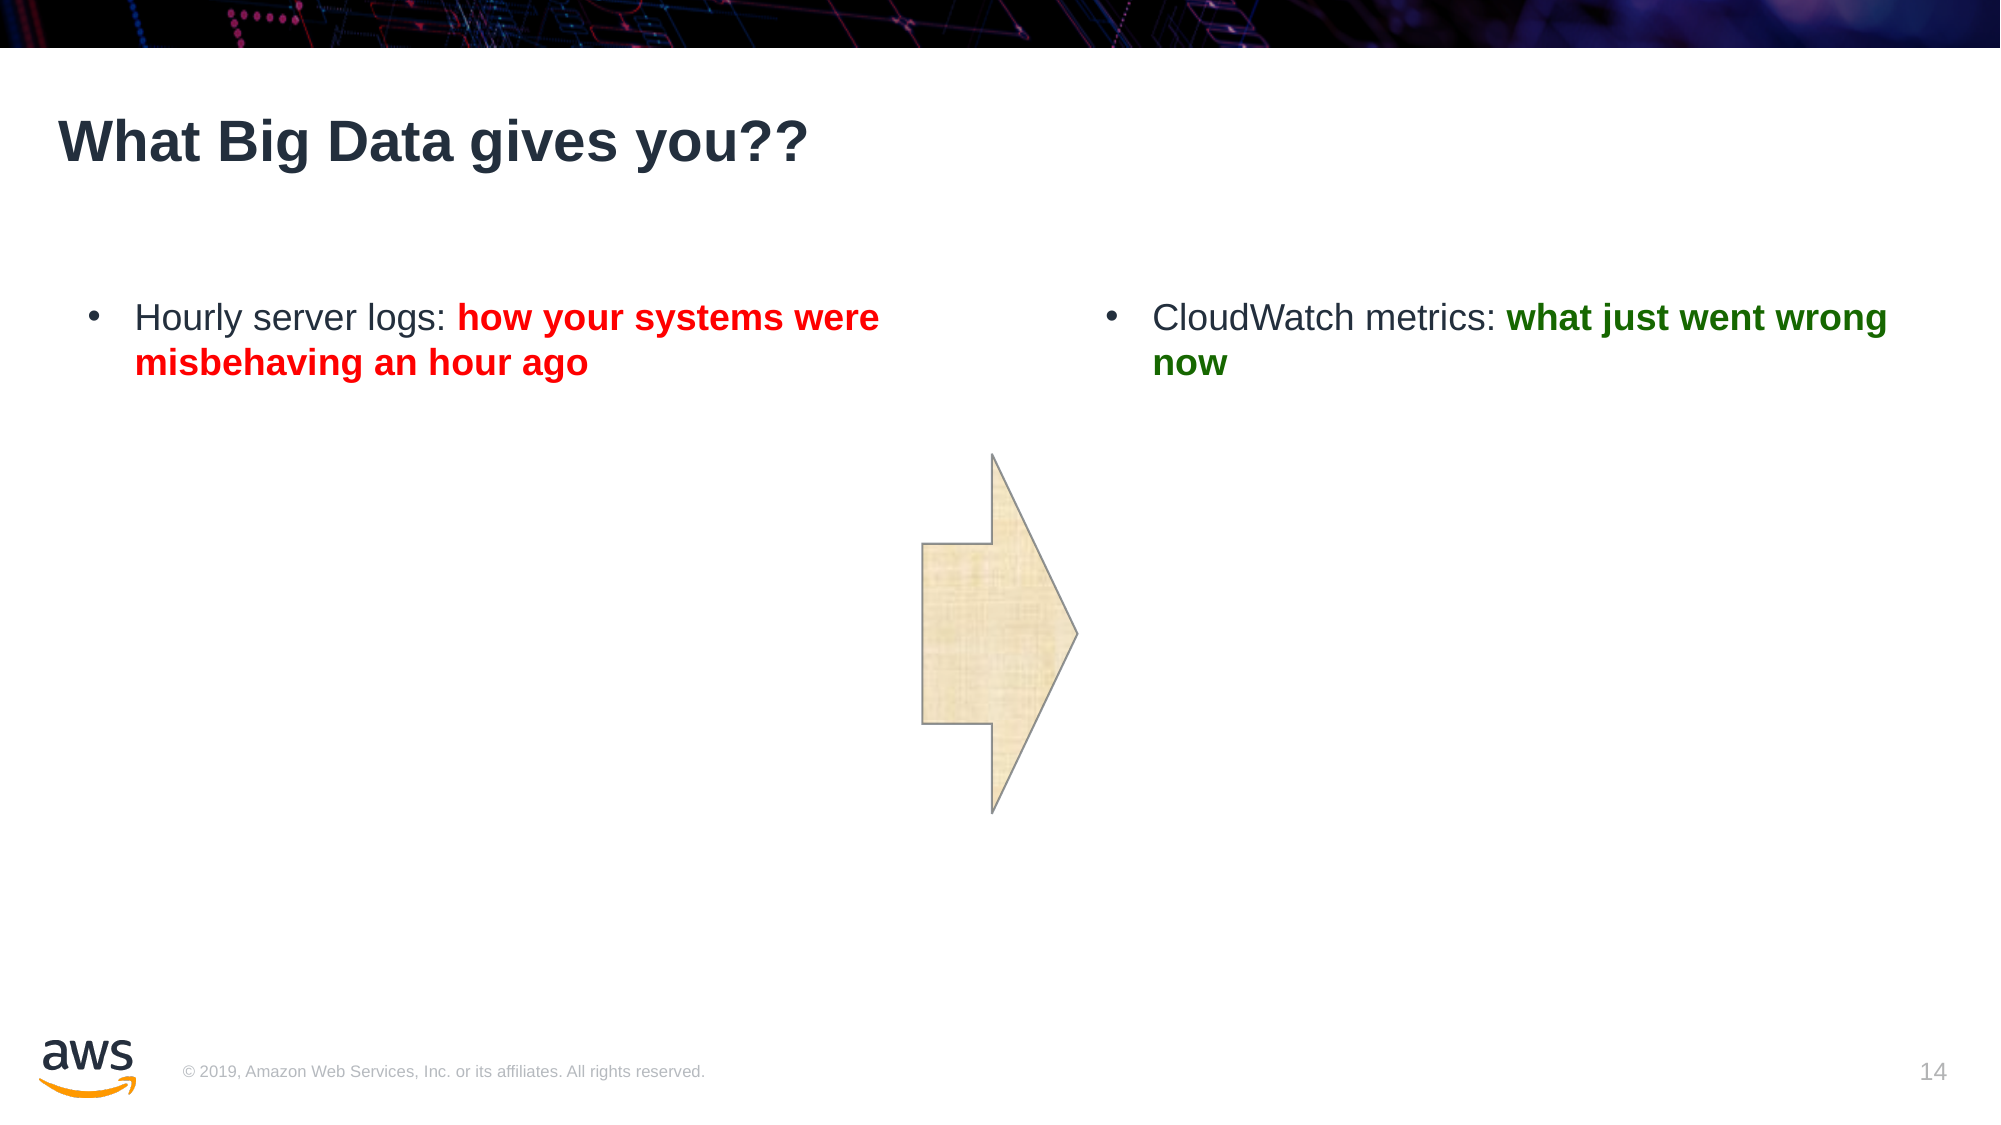

# What Big Data gives you??
CloudWatch metrics: what just went wrong now
Hourly server logs: how your systems were misbehaving an hour ago

14